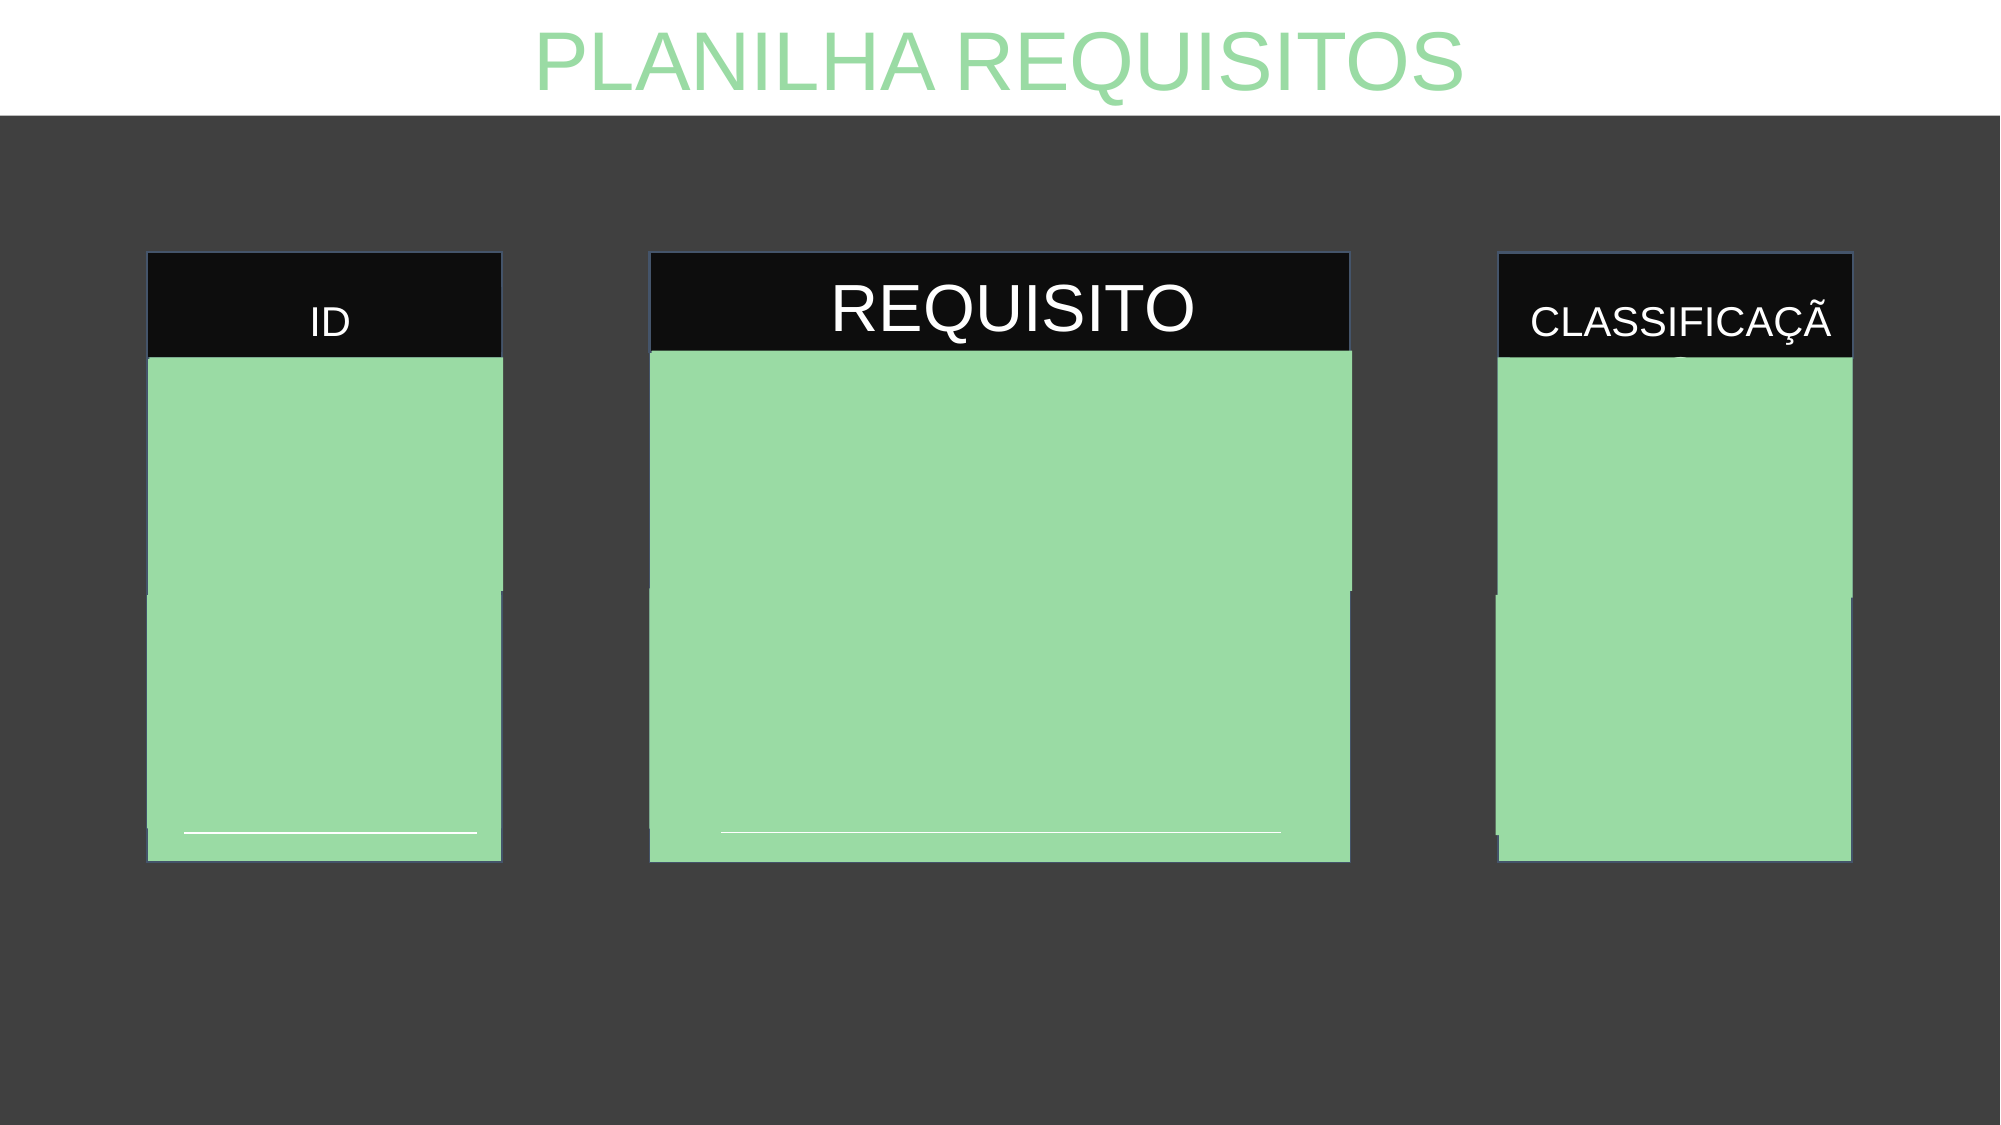

PLANILHA REQUISITOS

ID

REQUISITOS

CLASSIFICAÇÃO

Captar os dados da maquina
Essencial
007
Protótipos de Dashboards dos dados de máquina captados
Essencial
016
Fornecimento de métodos acessíveis para clientes com daltonismo

Importante
015
Meio de chamado entre o gerente/analista e nossa equipe
Importante
017